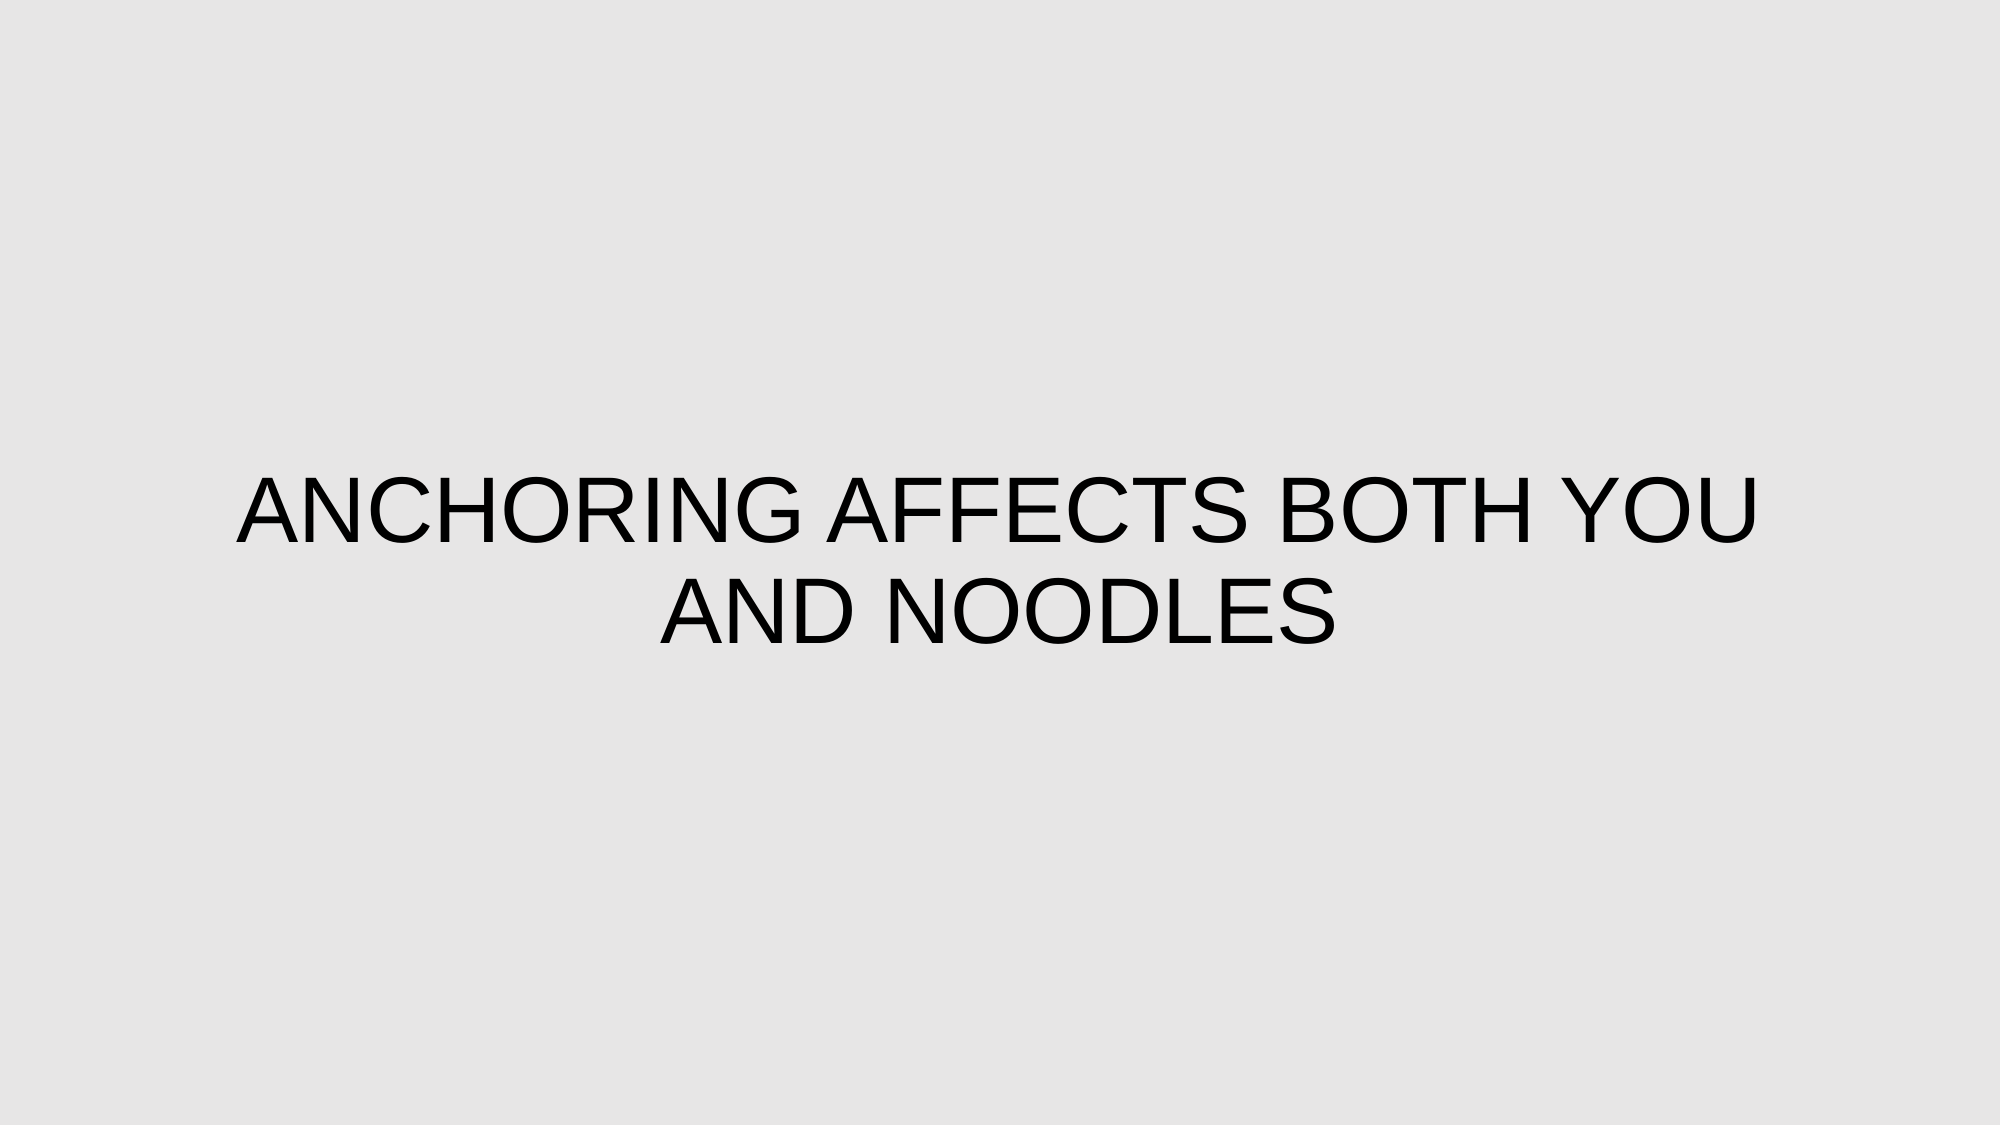

# Anchoring affects both you AND Noodles